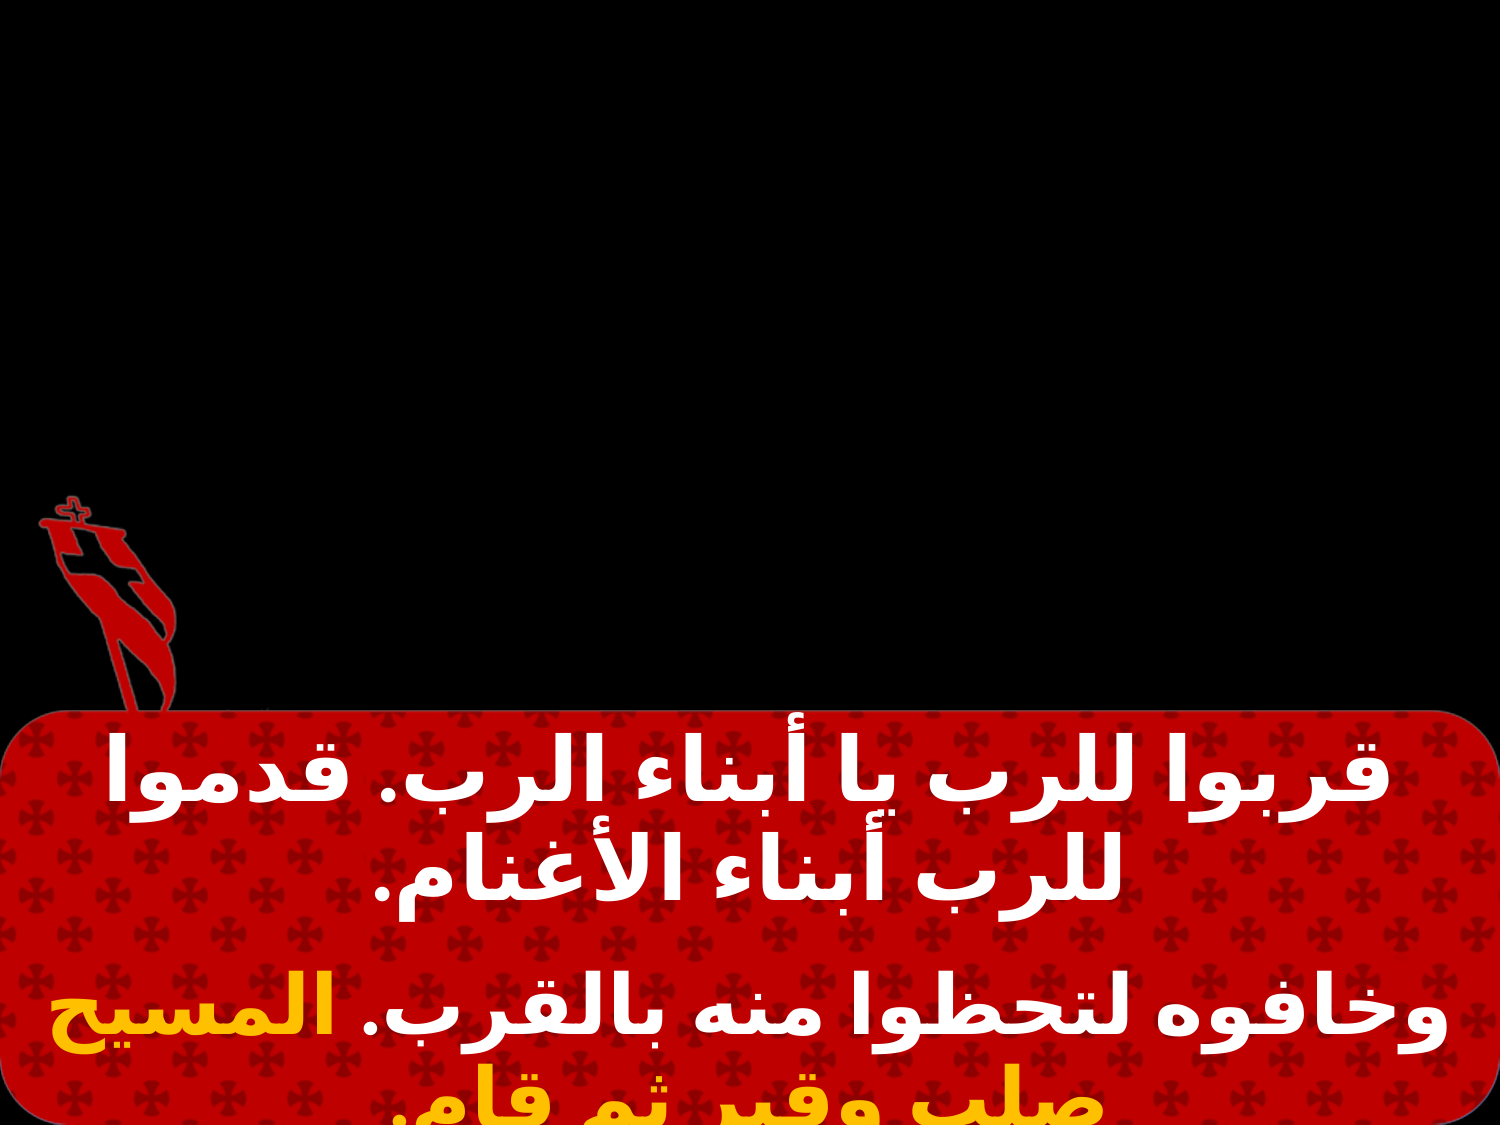

#
| قربوا للرب يا أبناء الرب. قدموا للرب أبناء الأغنام. |
| --- |
|  |
| وخافوه لتحظوا منه بالقرب. المسيح صلب وقبر ثم قام. |